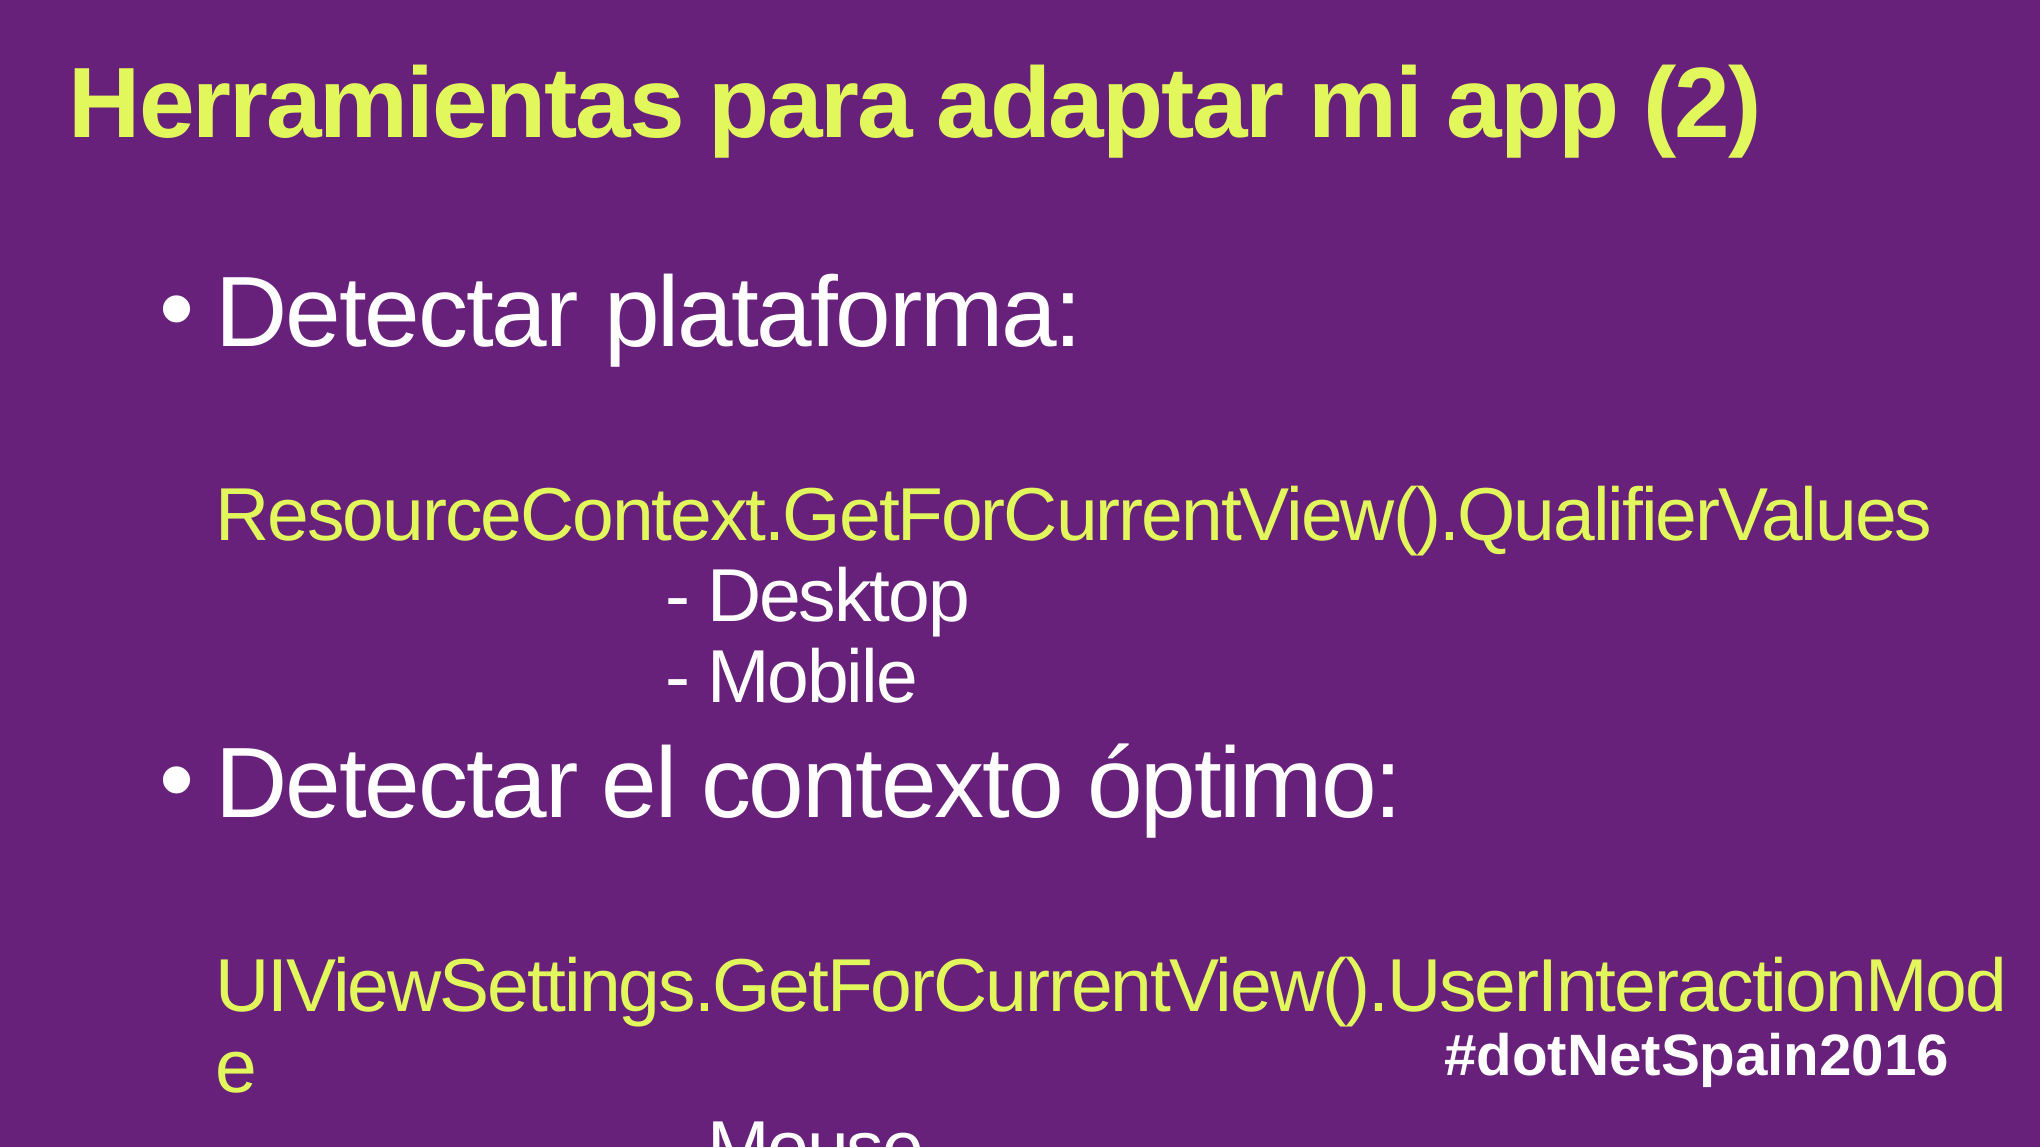

Herramientas para adaptar mi app (2)
# Detectar plataforma: ResourceContext.GetForCurrentView().QualifierValues - Desktop - Mobile
Detectar el contexto óptimo:
	UIViewSettings.GetForCurrentView().UserInteractionMode
			- Mouse
			- Touch